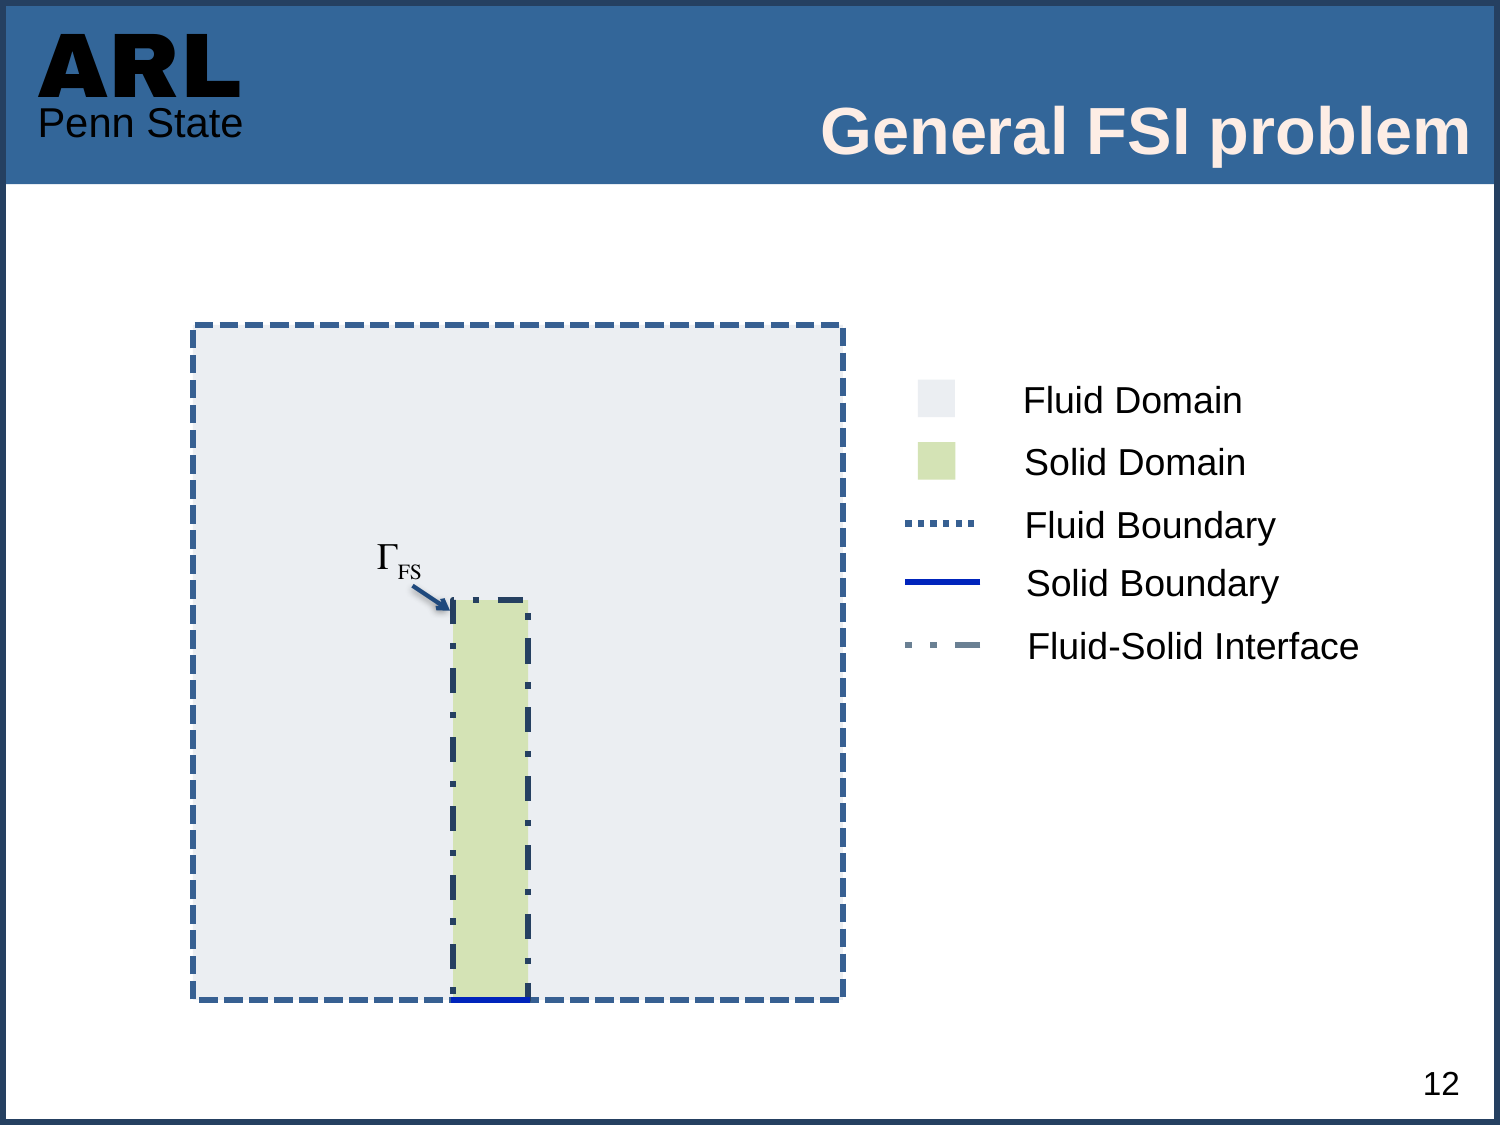

# General FSI problem

Fluid Domain

Solid Domain

Fluid Boundary
ΓFS
Solid Boundary

Fluid-Solid Interface
12